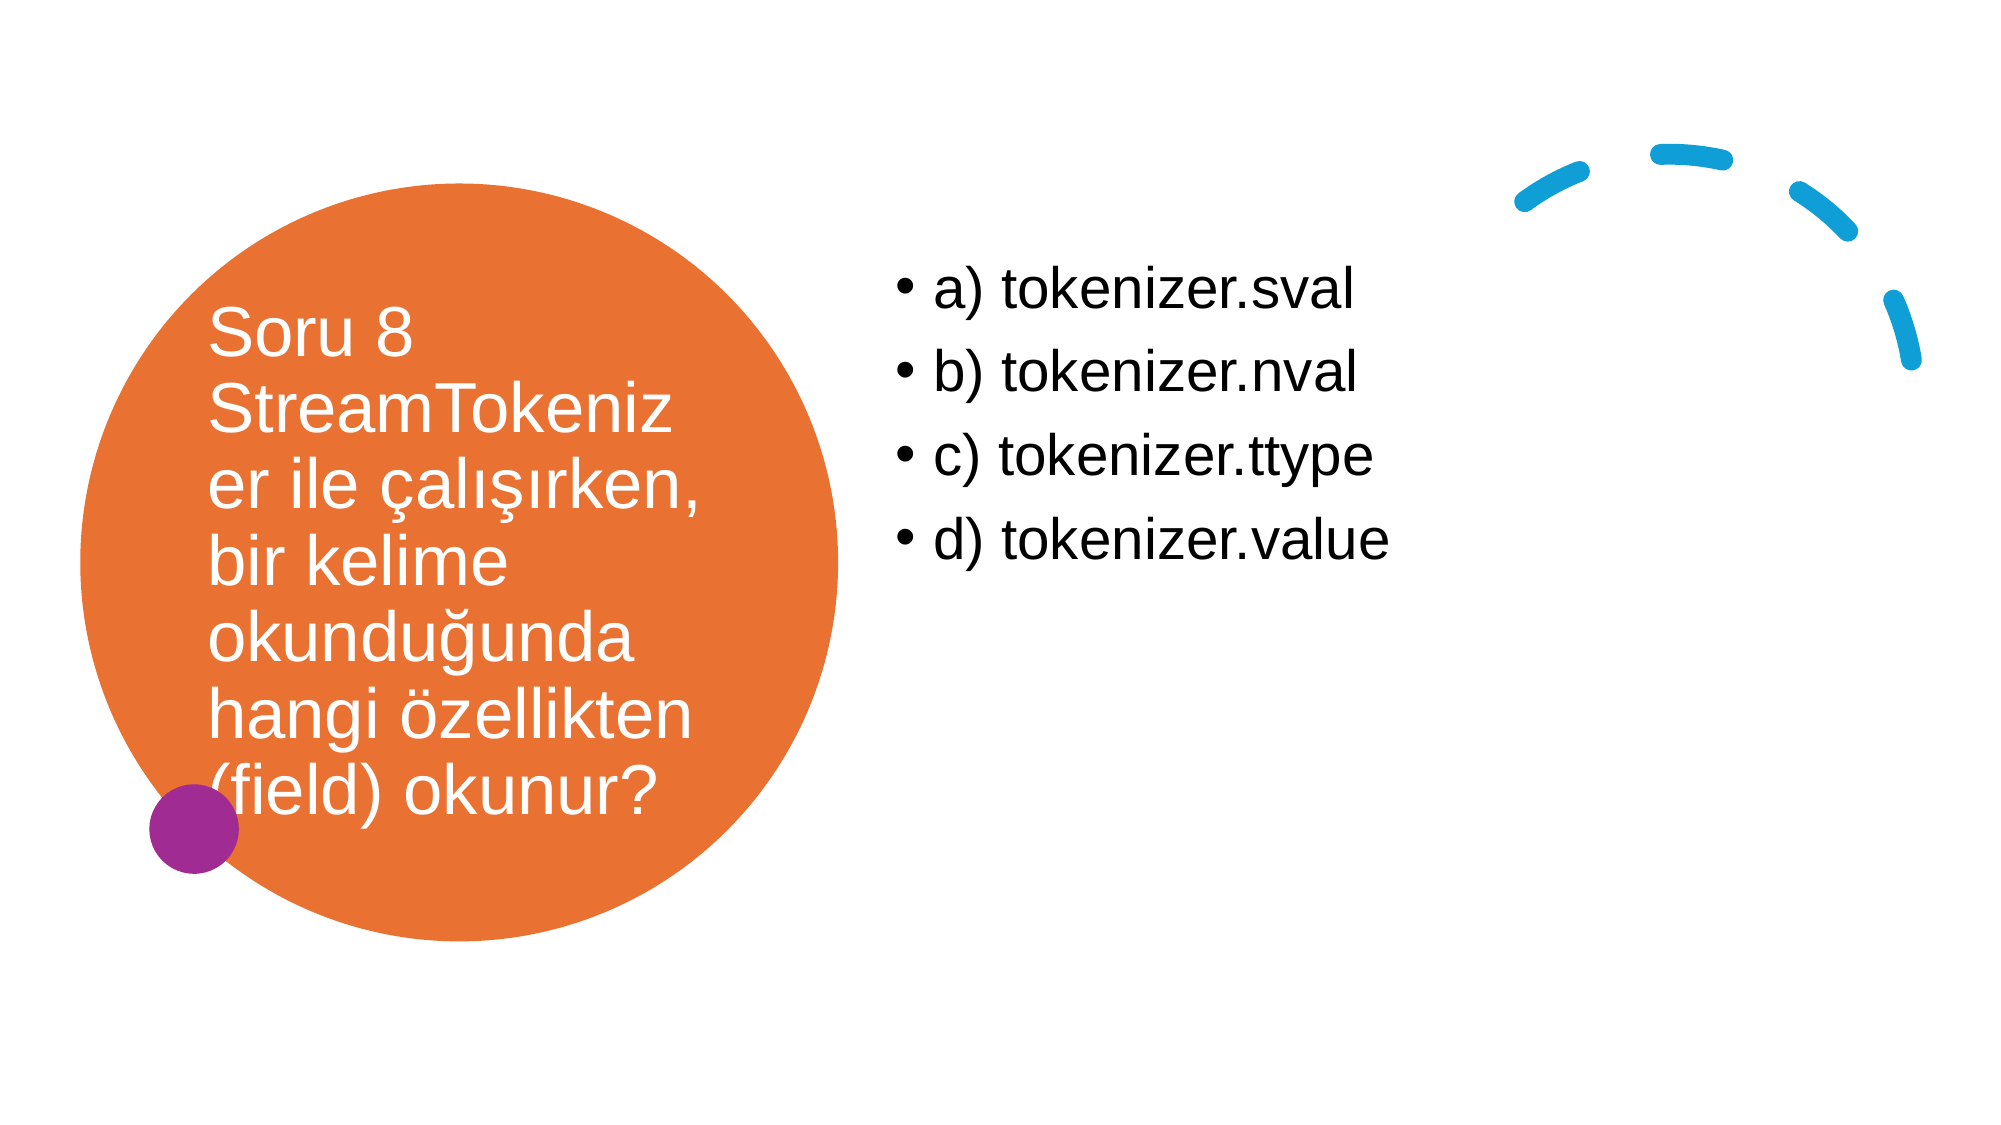

# Soru 8 StreamTokenizer ile çalışırken, bir kelime okunduğunda hangi özellikten (field) okunur?
a) tokenizer.sval
b) tokenizer.nval
c) tokenizer.ttype
d) tokenizer.value